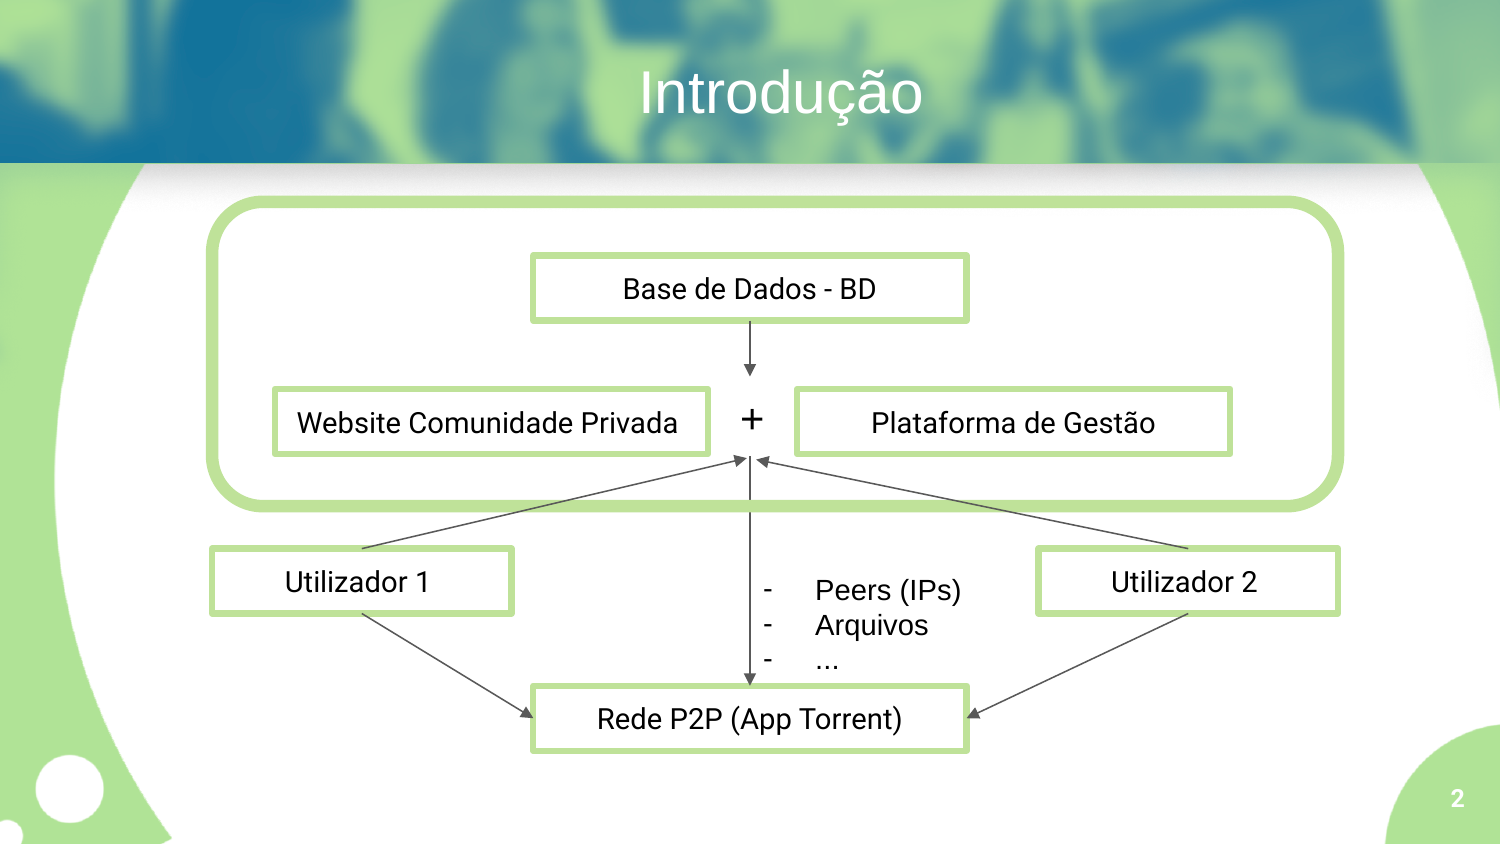

# Introdução

Base de Dados - BD
+
Website Comunidade Privada
Plataforma de Gestão
Utilizador 1
Utilizador 2
Peers (IPs)
Arquivos
...

Rede P2P (App Torrent)
2